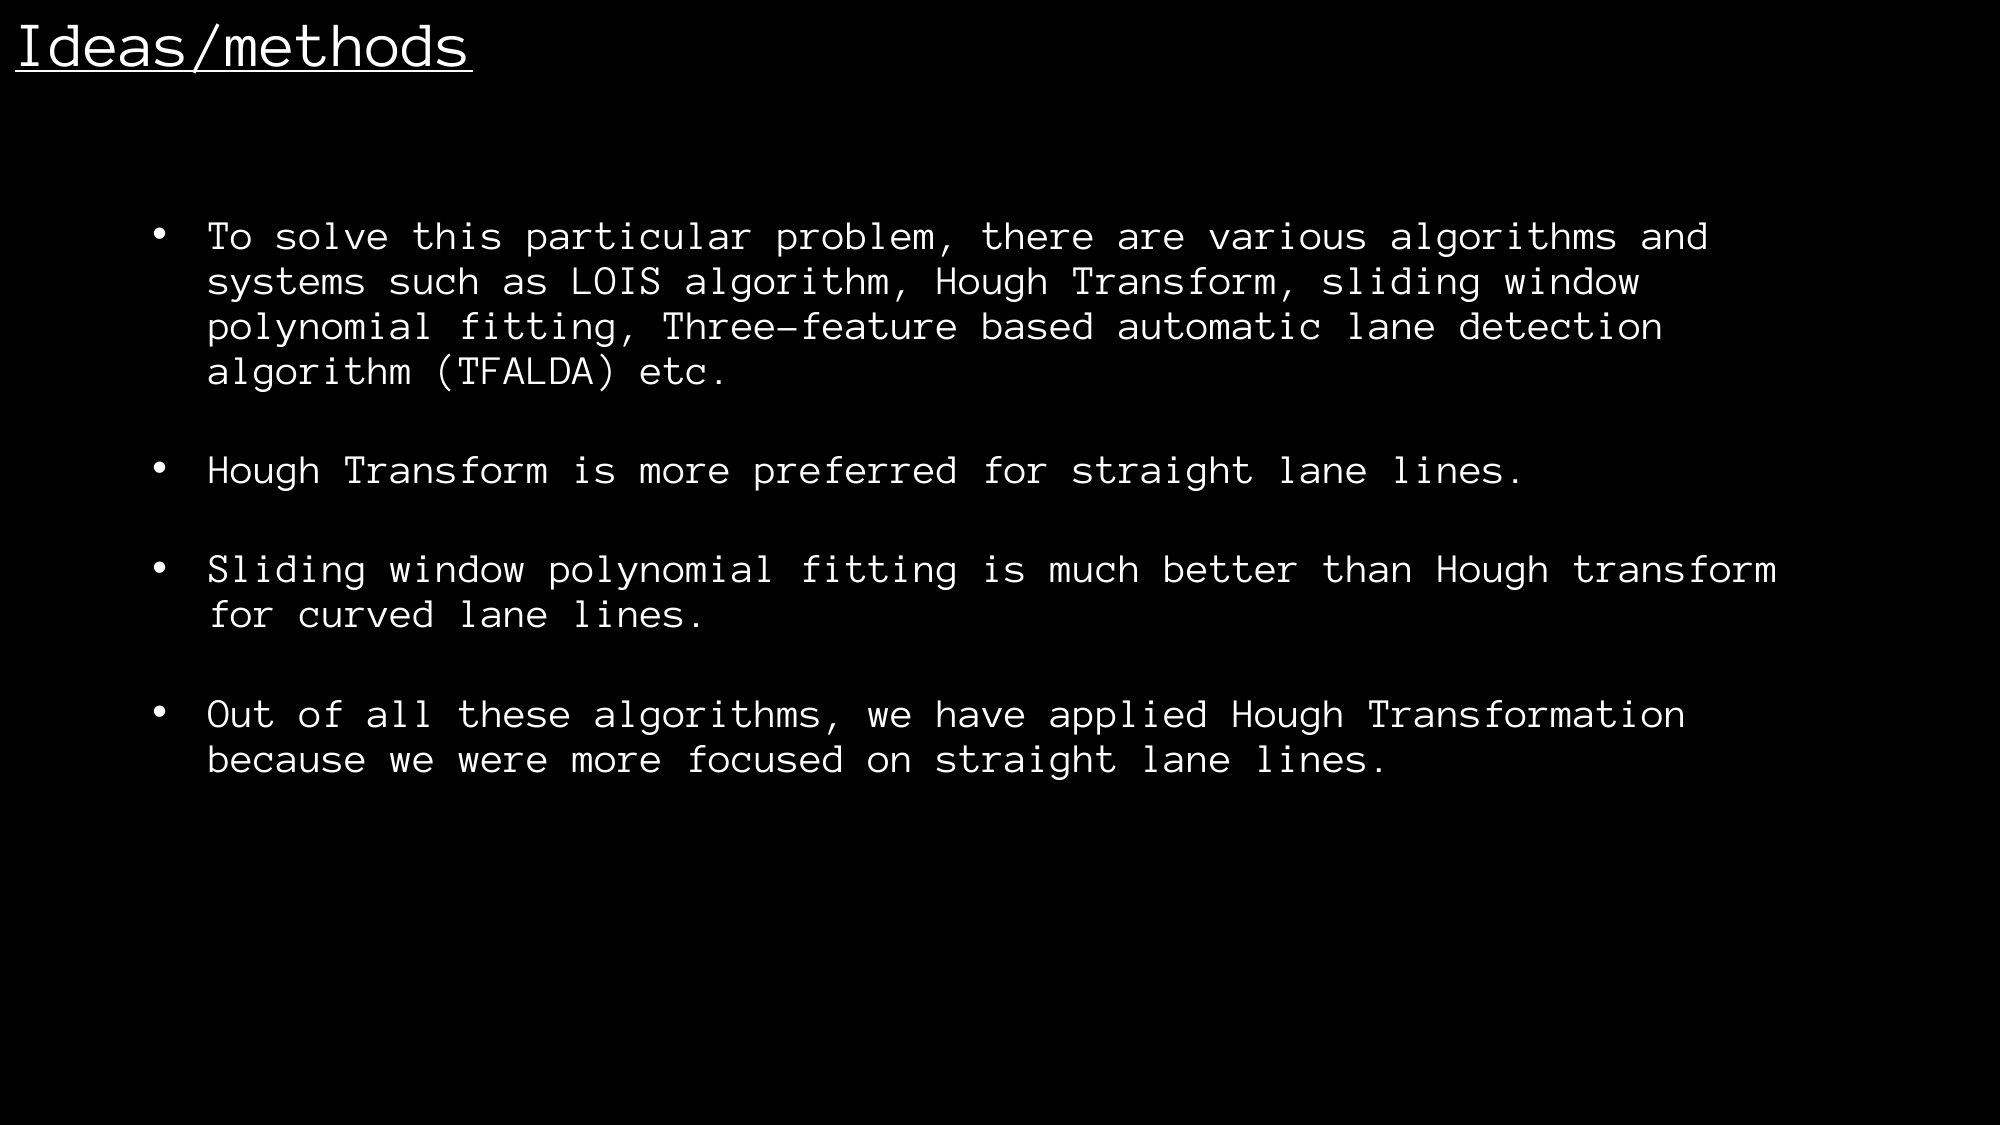

# Ideas/methods
To solve this particular problem, there are various algorithms and systems such as LOIS algorithm, Hough Transform, sliding window polynomial fitting, Three-feature based automatic lane detection algorithm (TFALDA) etc.
Hough Transform is more preferred for straight lane lines.
Sliding window polynomial fitting is much better than Hough transform for curved lane lines.
Out of all these algorithms, we have applied Hough Transformation because we were more focused on straight lane lines.